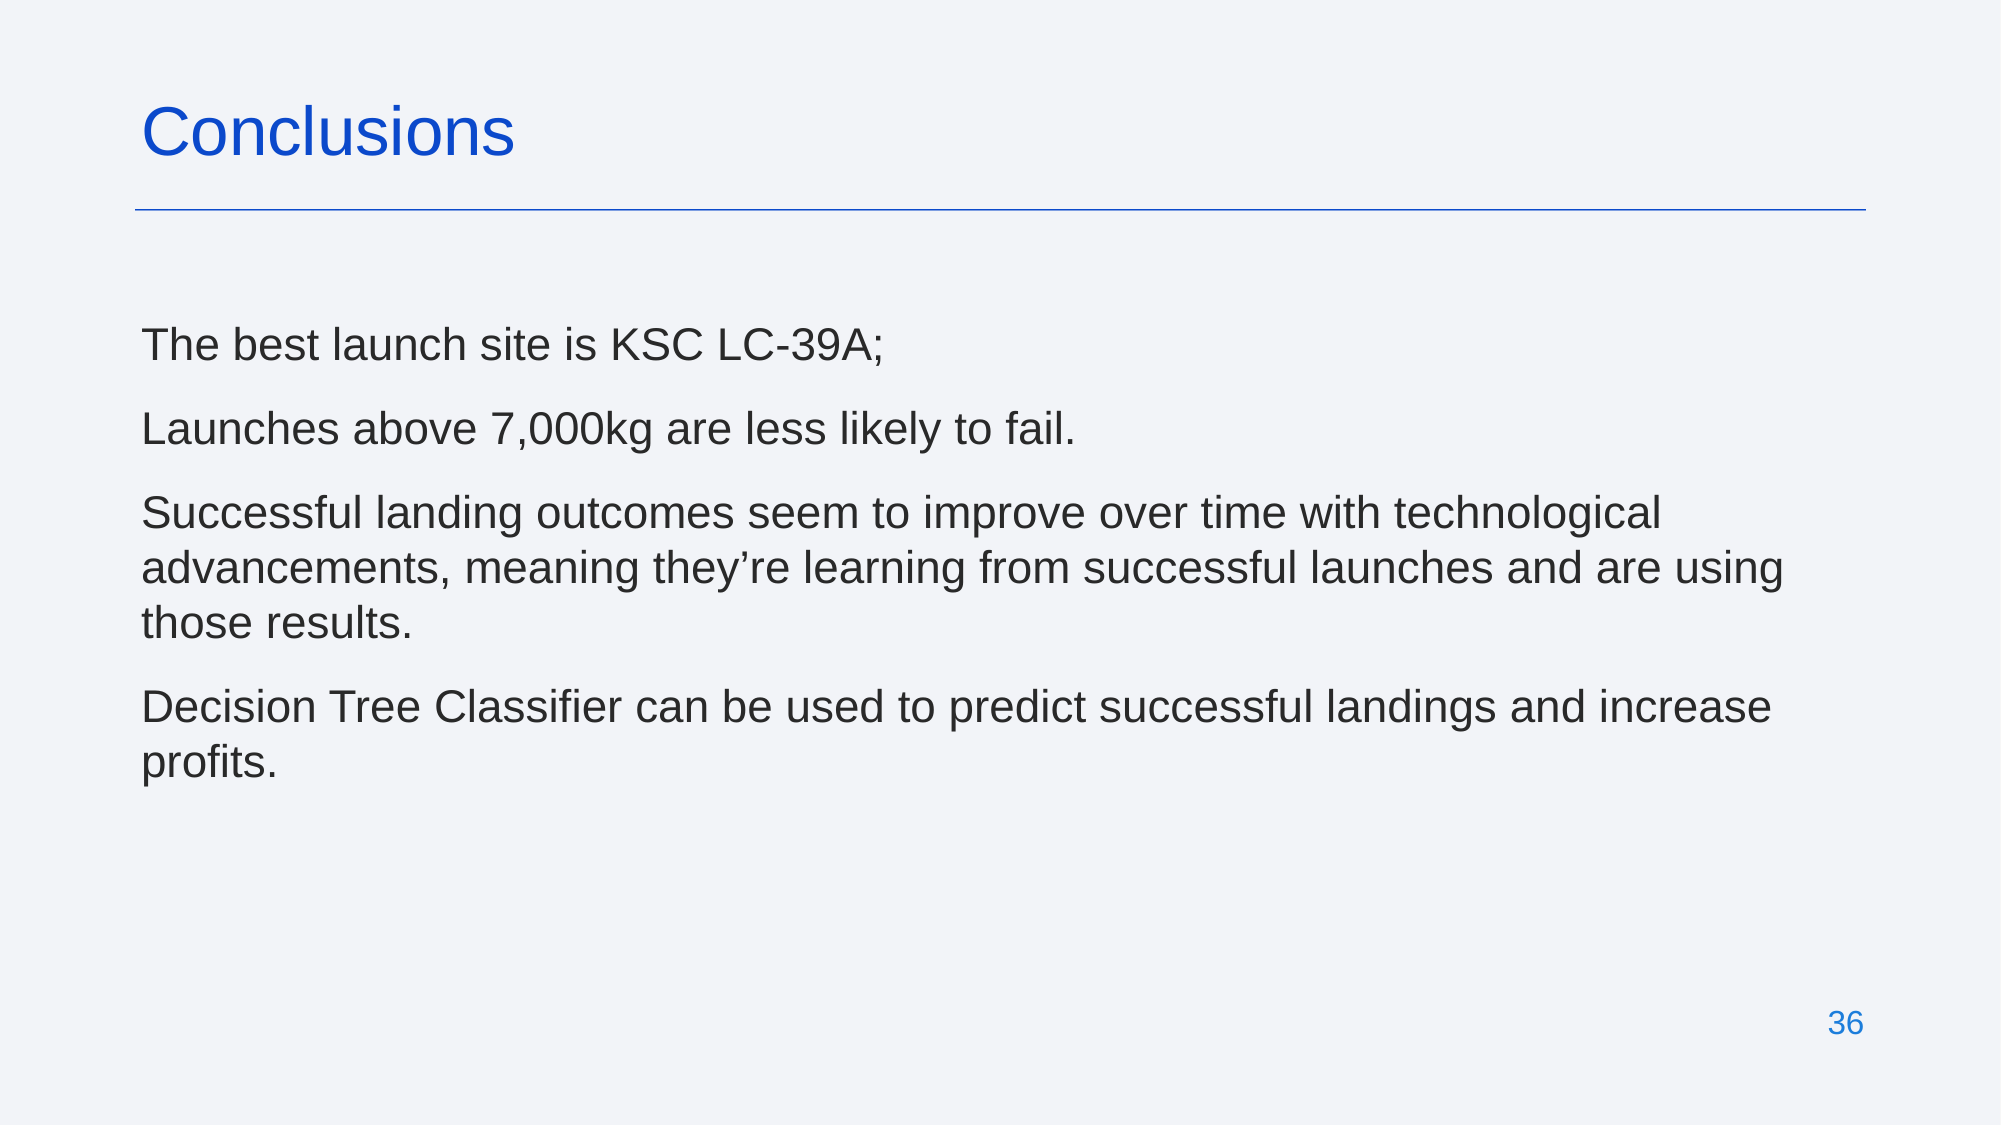

Conclusions
The best launch site is KSC LC-39A;
Launches above 7,000kg are less likely to fail.
Successful landing outcomes seem to improve over time with technological advancements, meaning they’re learning from successful launches and are using those results.
Decision Tree Classifier can be used to predict successful landings and increase profits.
36